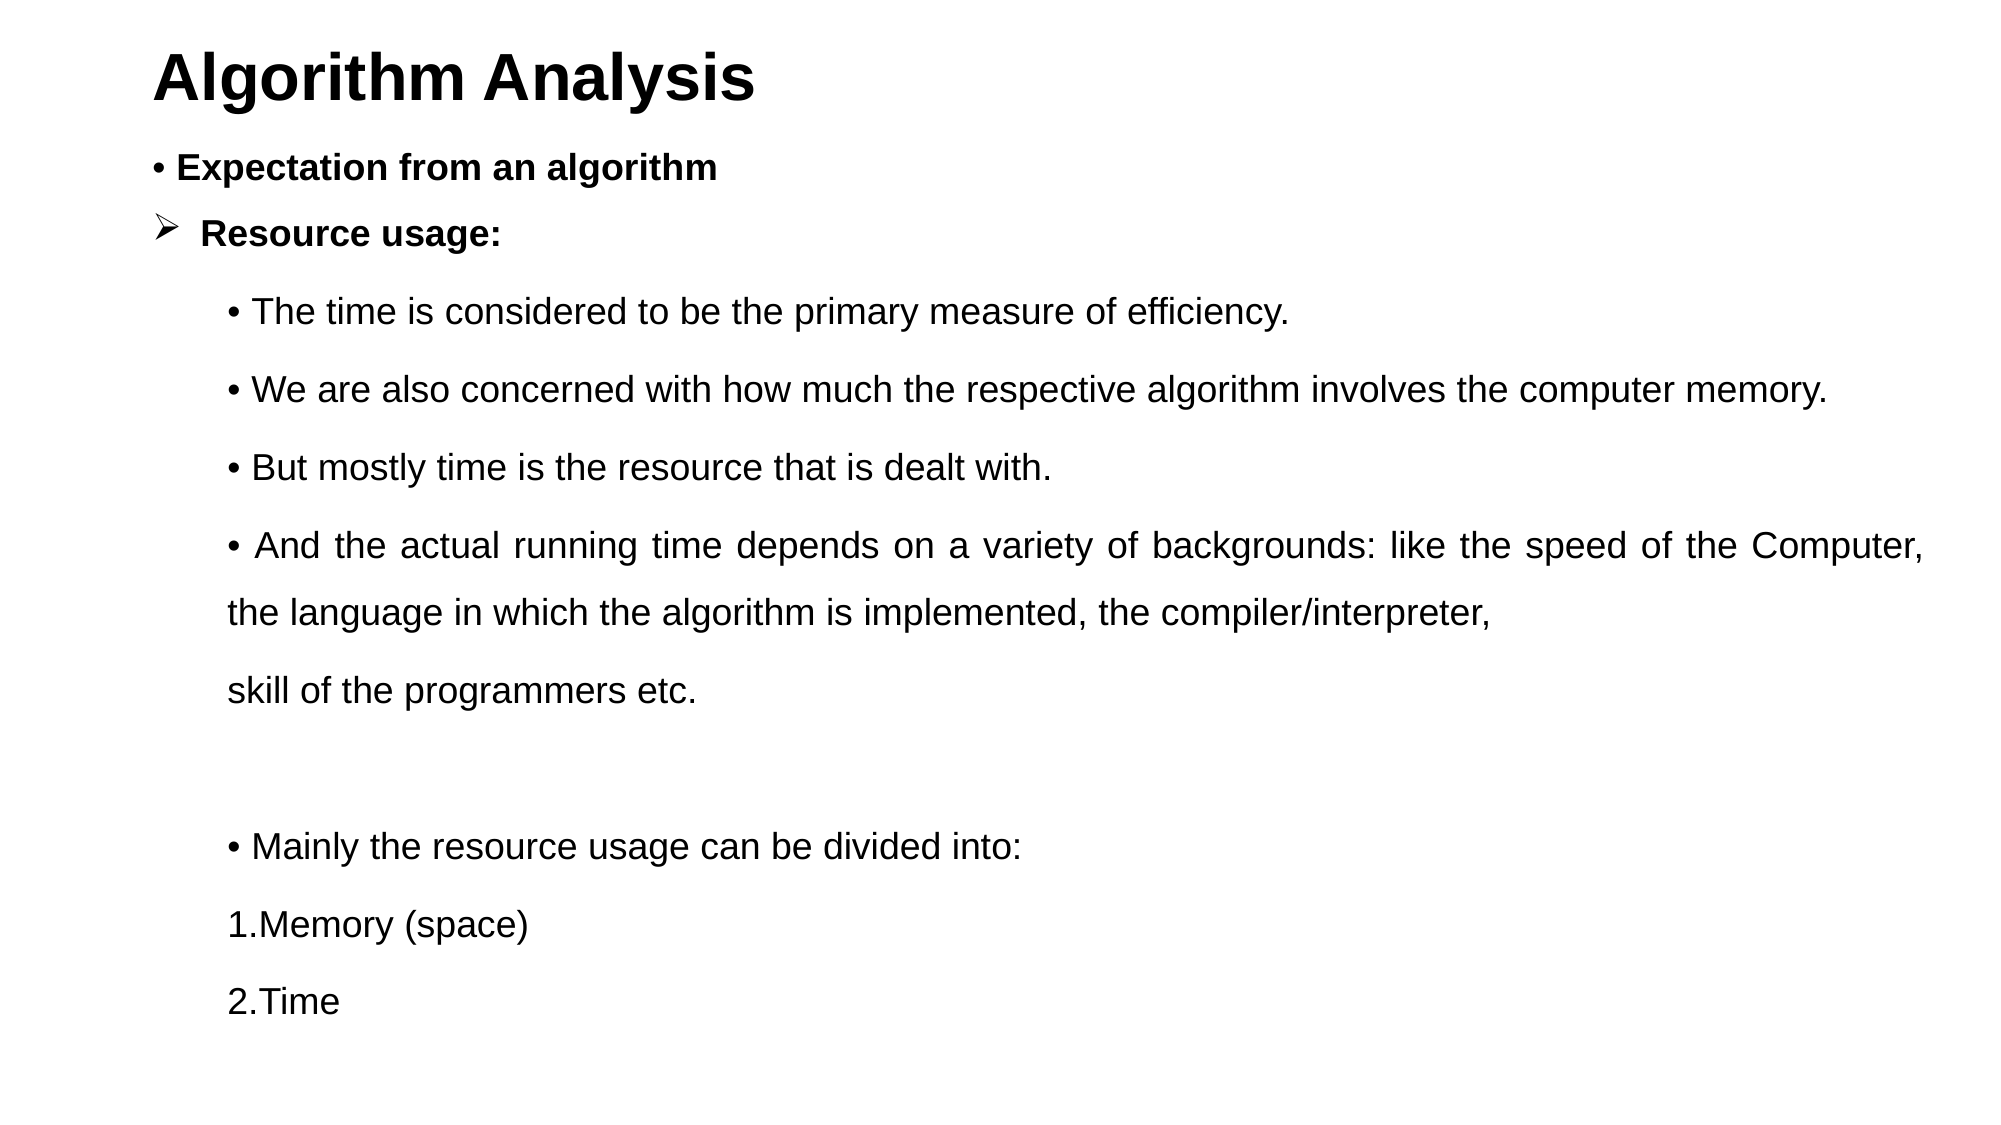

# Algorithm Analysis
• Expectation from an algorithm
 Resource usage:
• The time is considered to be the primary measure of efficiency.
• We are also concerned with how much the respective algorithm involves the computer memory.
• But mostly time is the resource that is dealt with.
• And the actual running time depends on a variety of backgrounds: like the speed of the Computer, the language in which the algorithm is implemented, the compiler/interpreter,
skill of the programmers etc.

• Mainly the resource usage can be divided into:
1.Memory (space)
2.Time